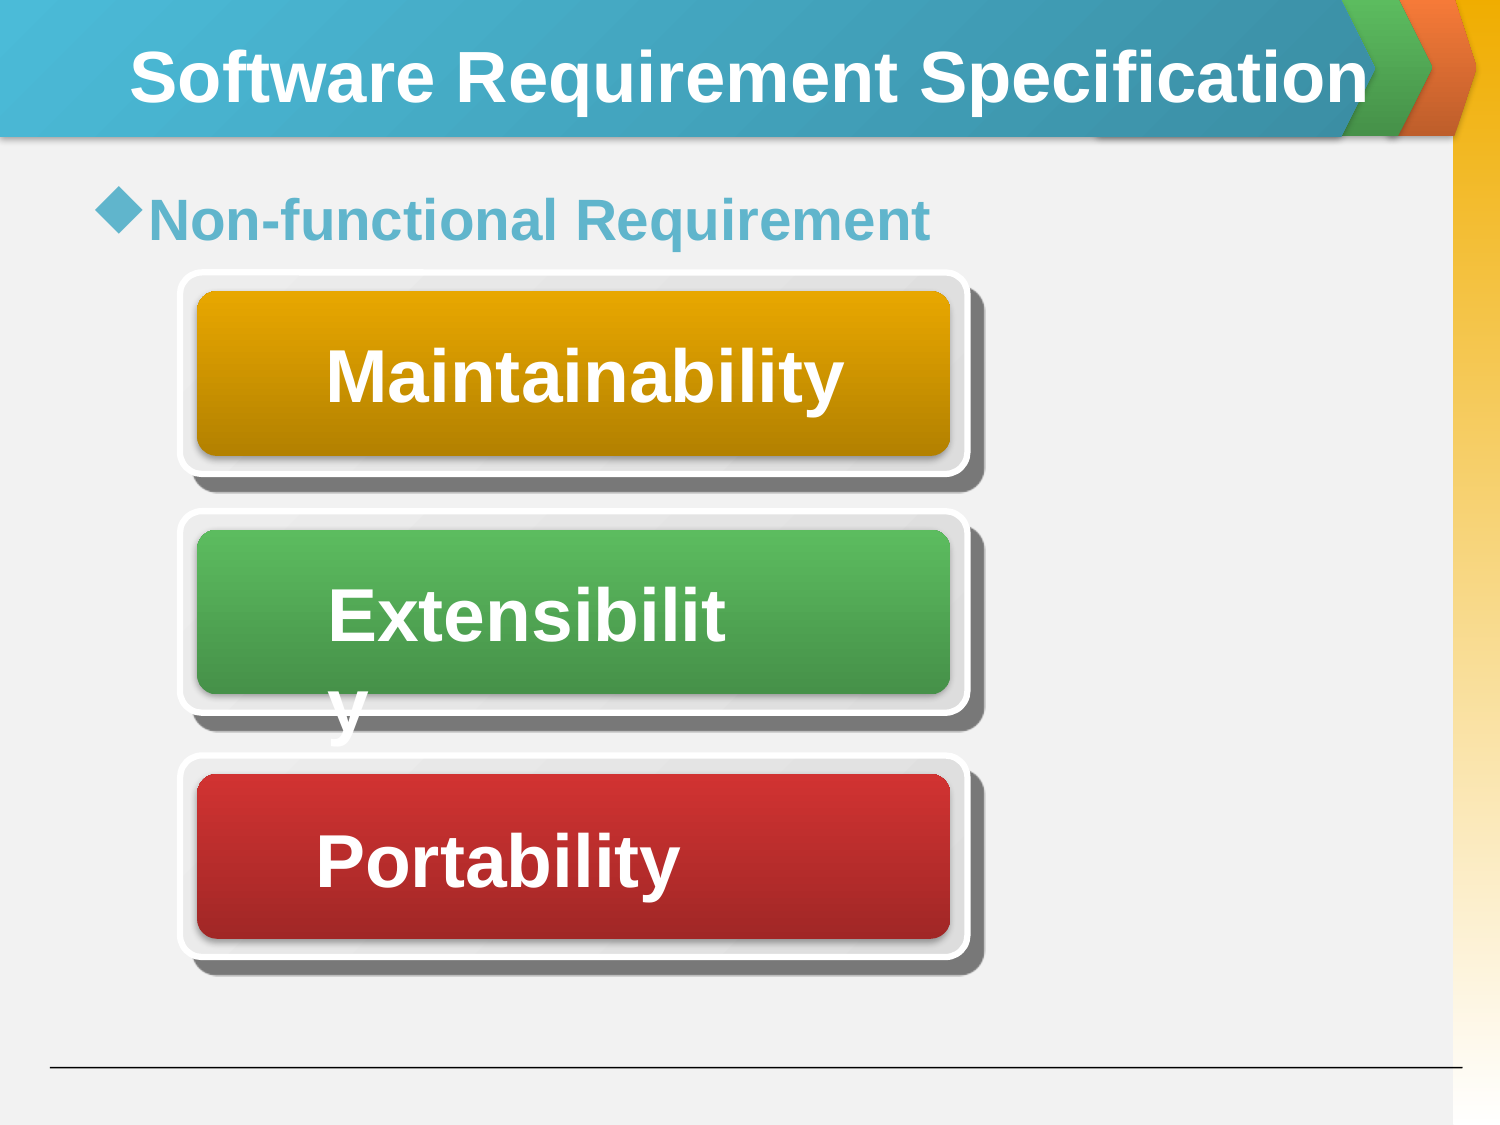

# Software Requirement Specification
Non-functional Requirement

Maintainability

Extensibility

Portability